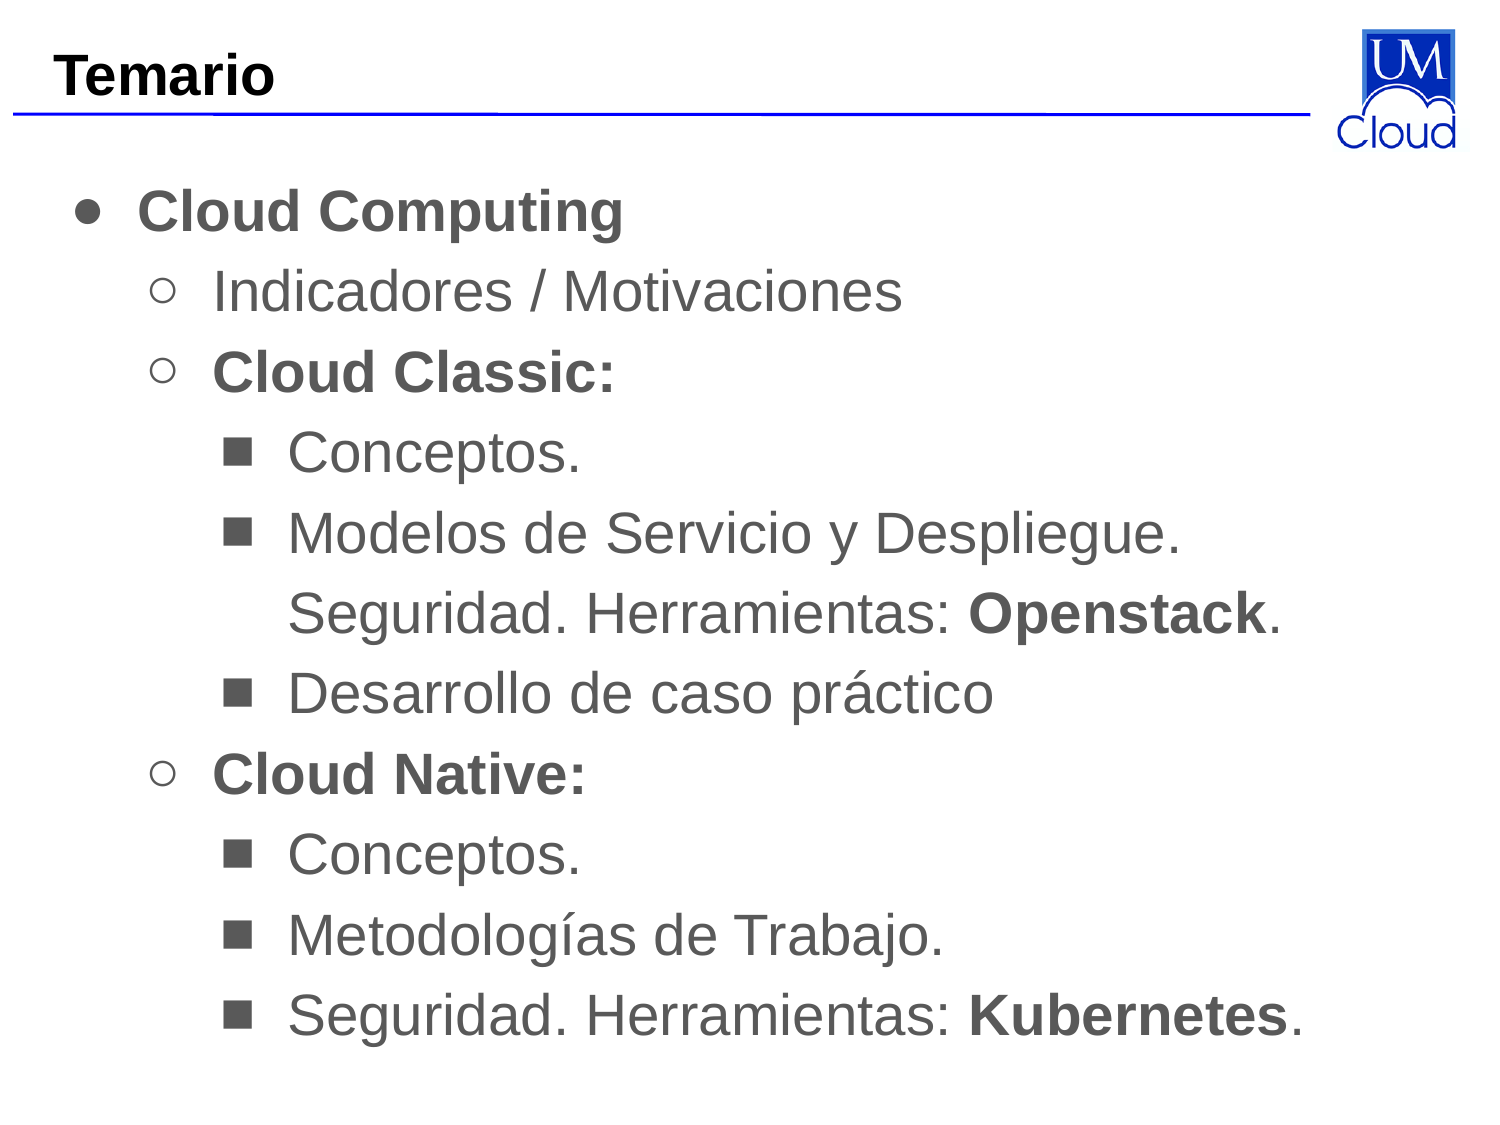

# Temario
Cloud Computing
Indicadores / Motivaciones
Cloud Classic:
Conceptos.
Modelos de Servicio y Despliegue. Seguridad. Herramientas: Openstack.
Desarrollo de caso práctico
Cloud Native:
Conceptos.
Metodologías de Trabajo.
Seguridad. Herramientas: Kubernetes.